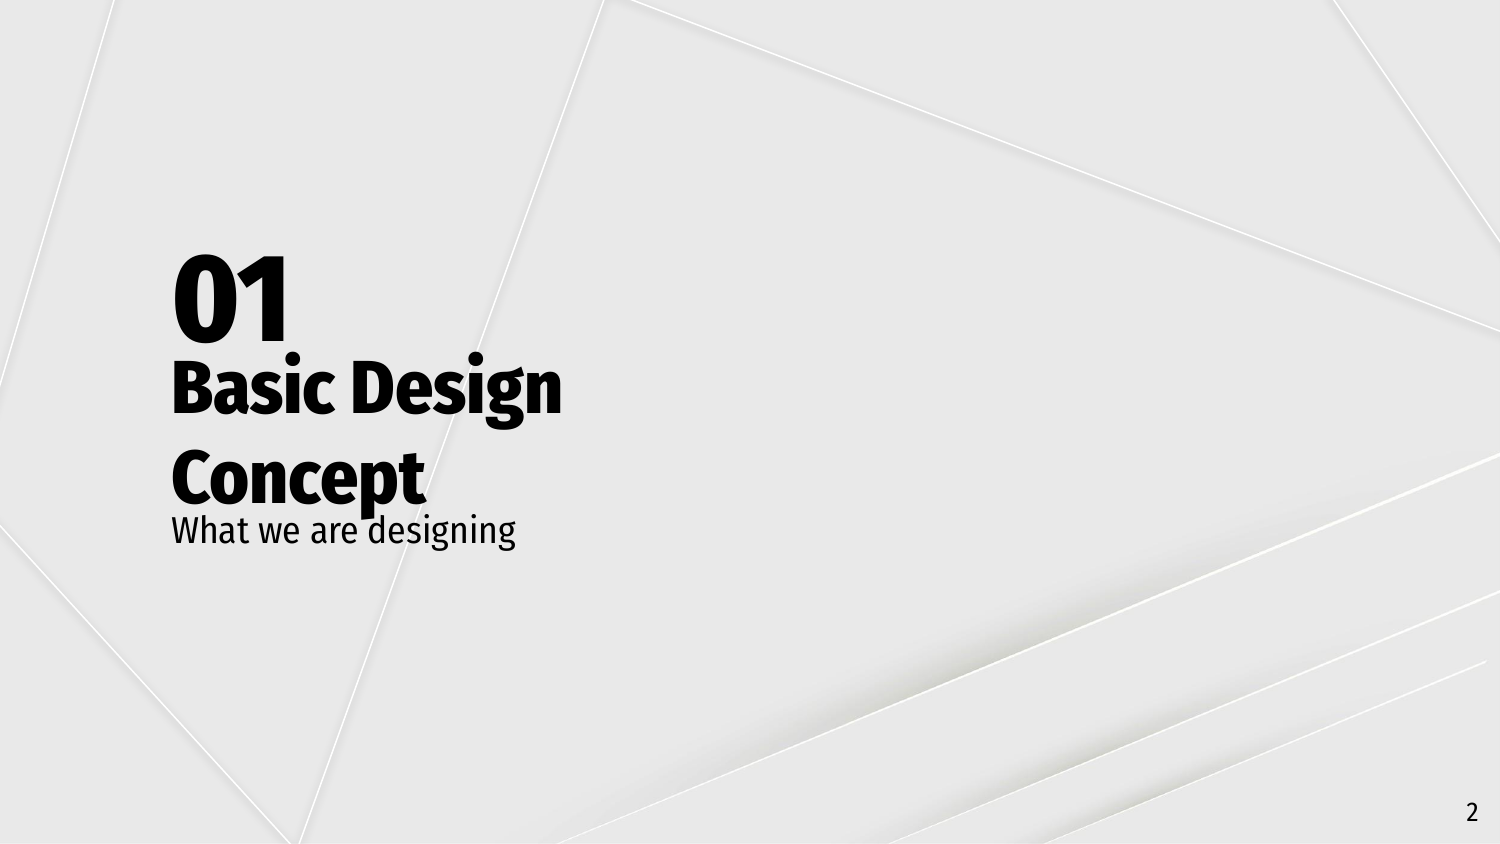

01
# Basic Design Concept
What we are designing
2